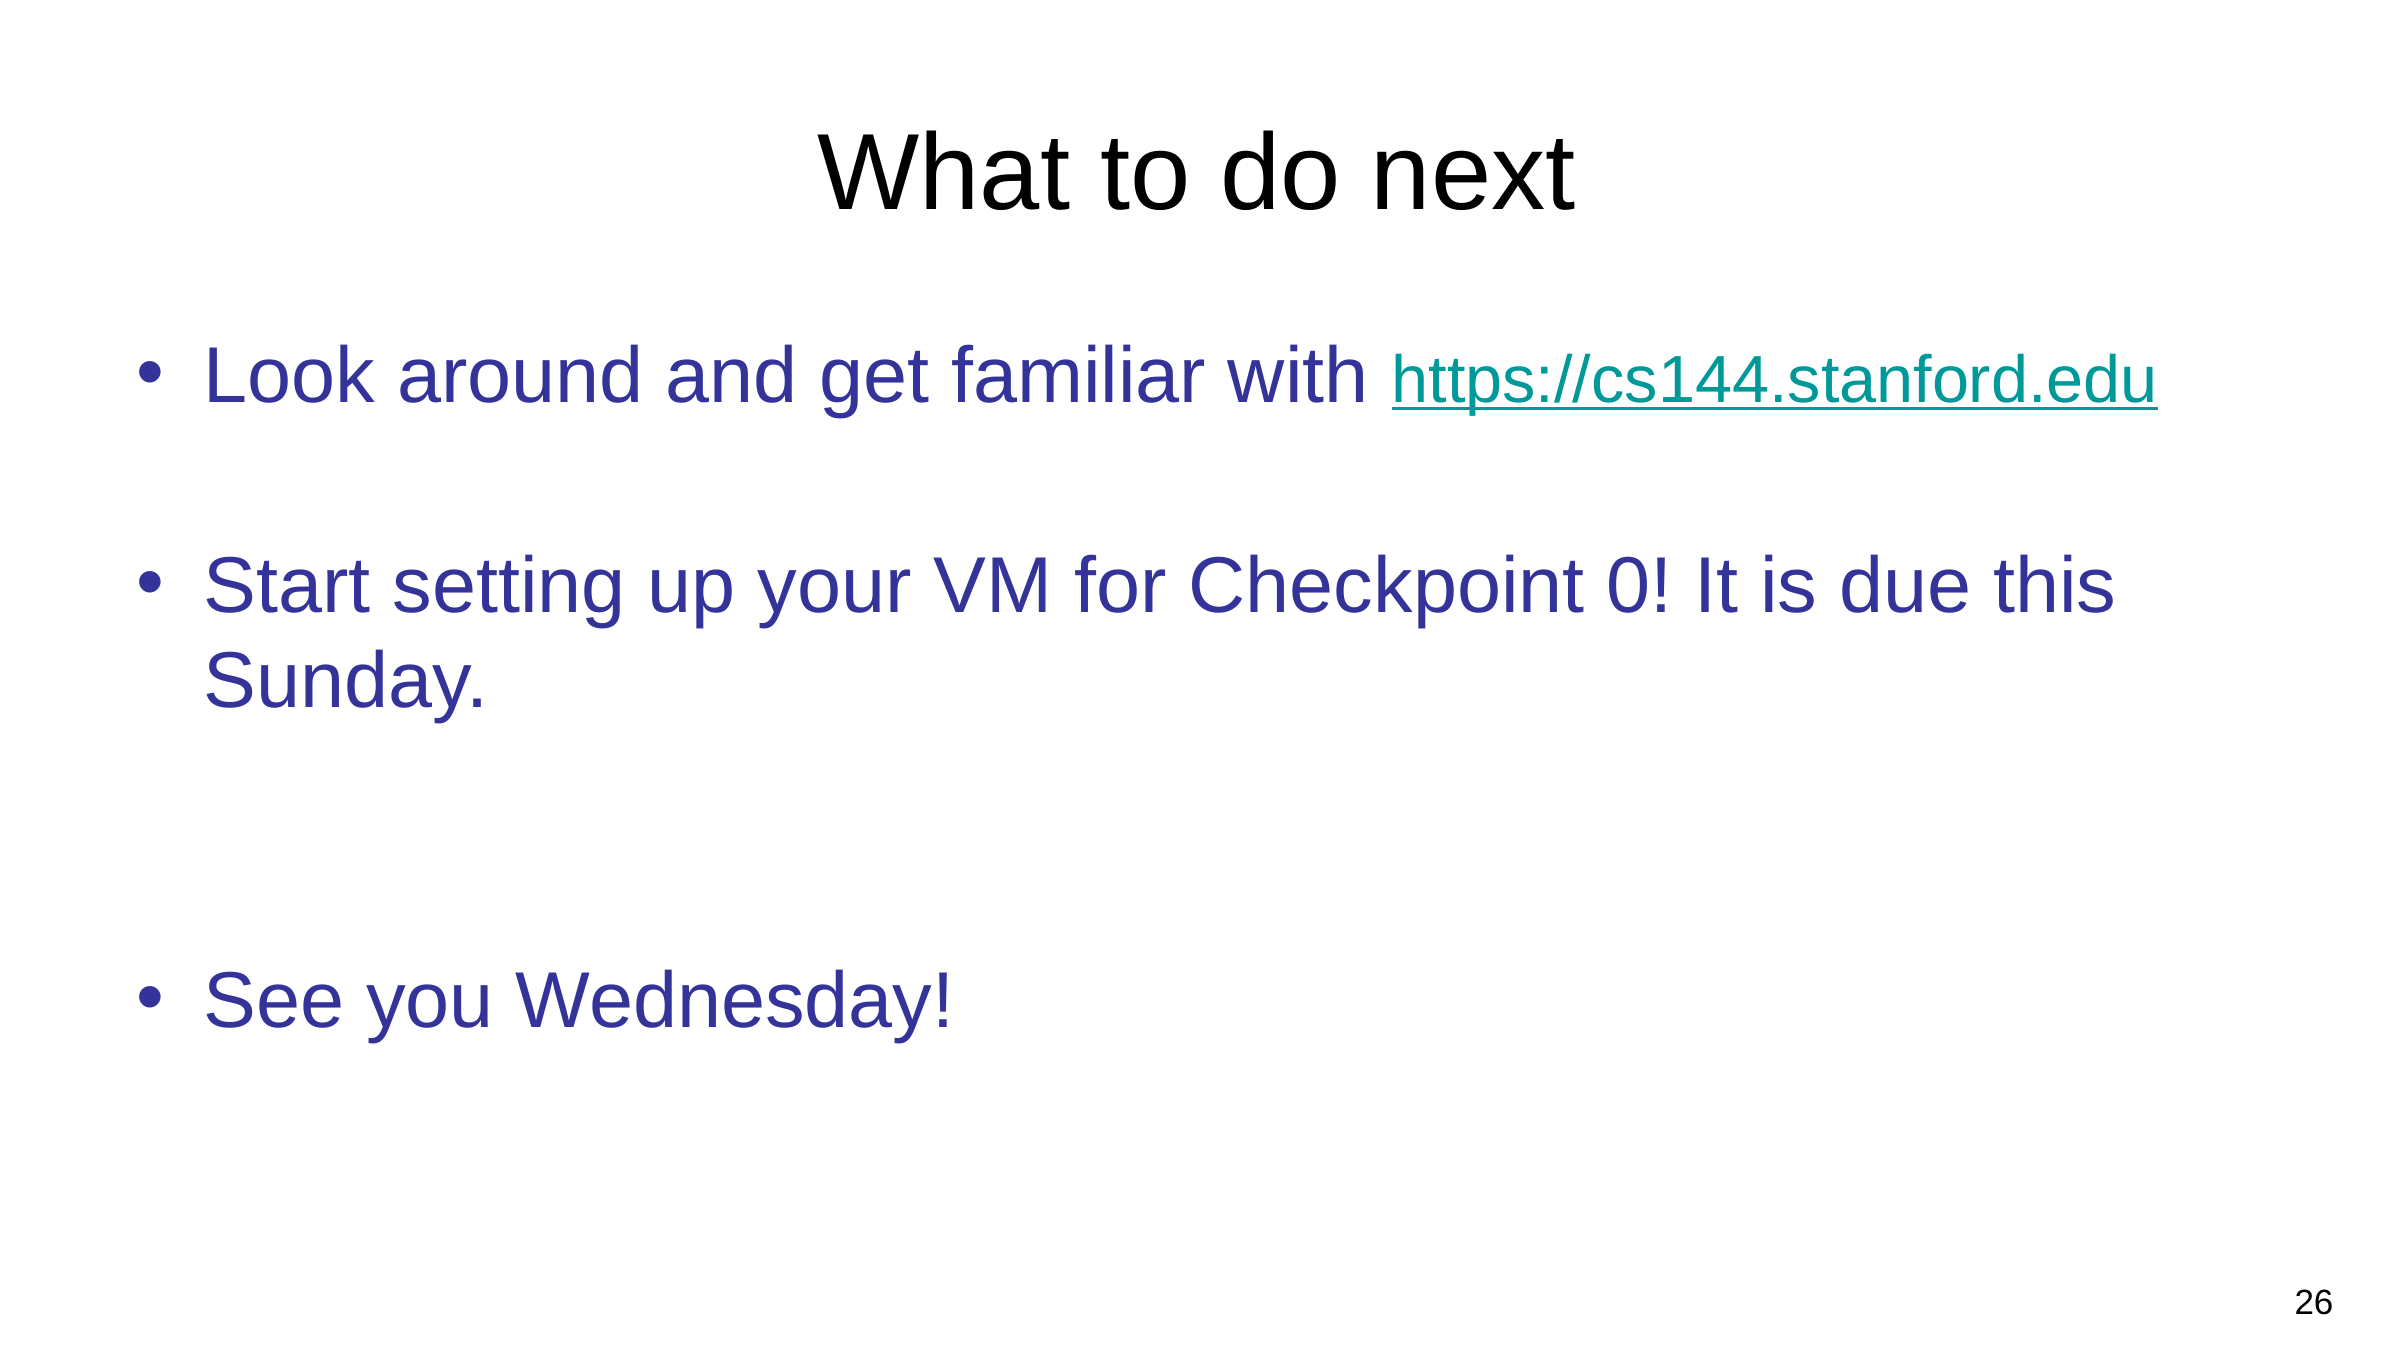

What to do next
Look around and get familiar with https://cs144.stanford.edu

Start setting up your VM for Checkpoint 0! It is due this Sunday.

See you Wednesday!

26